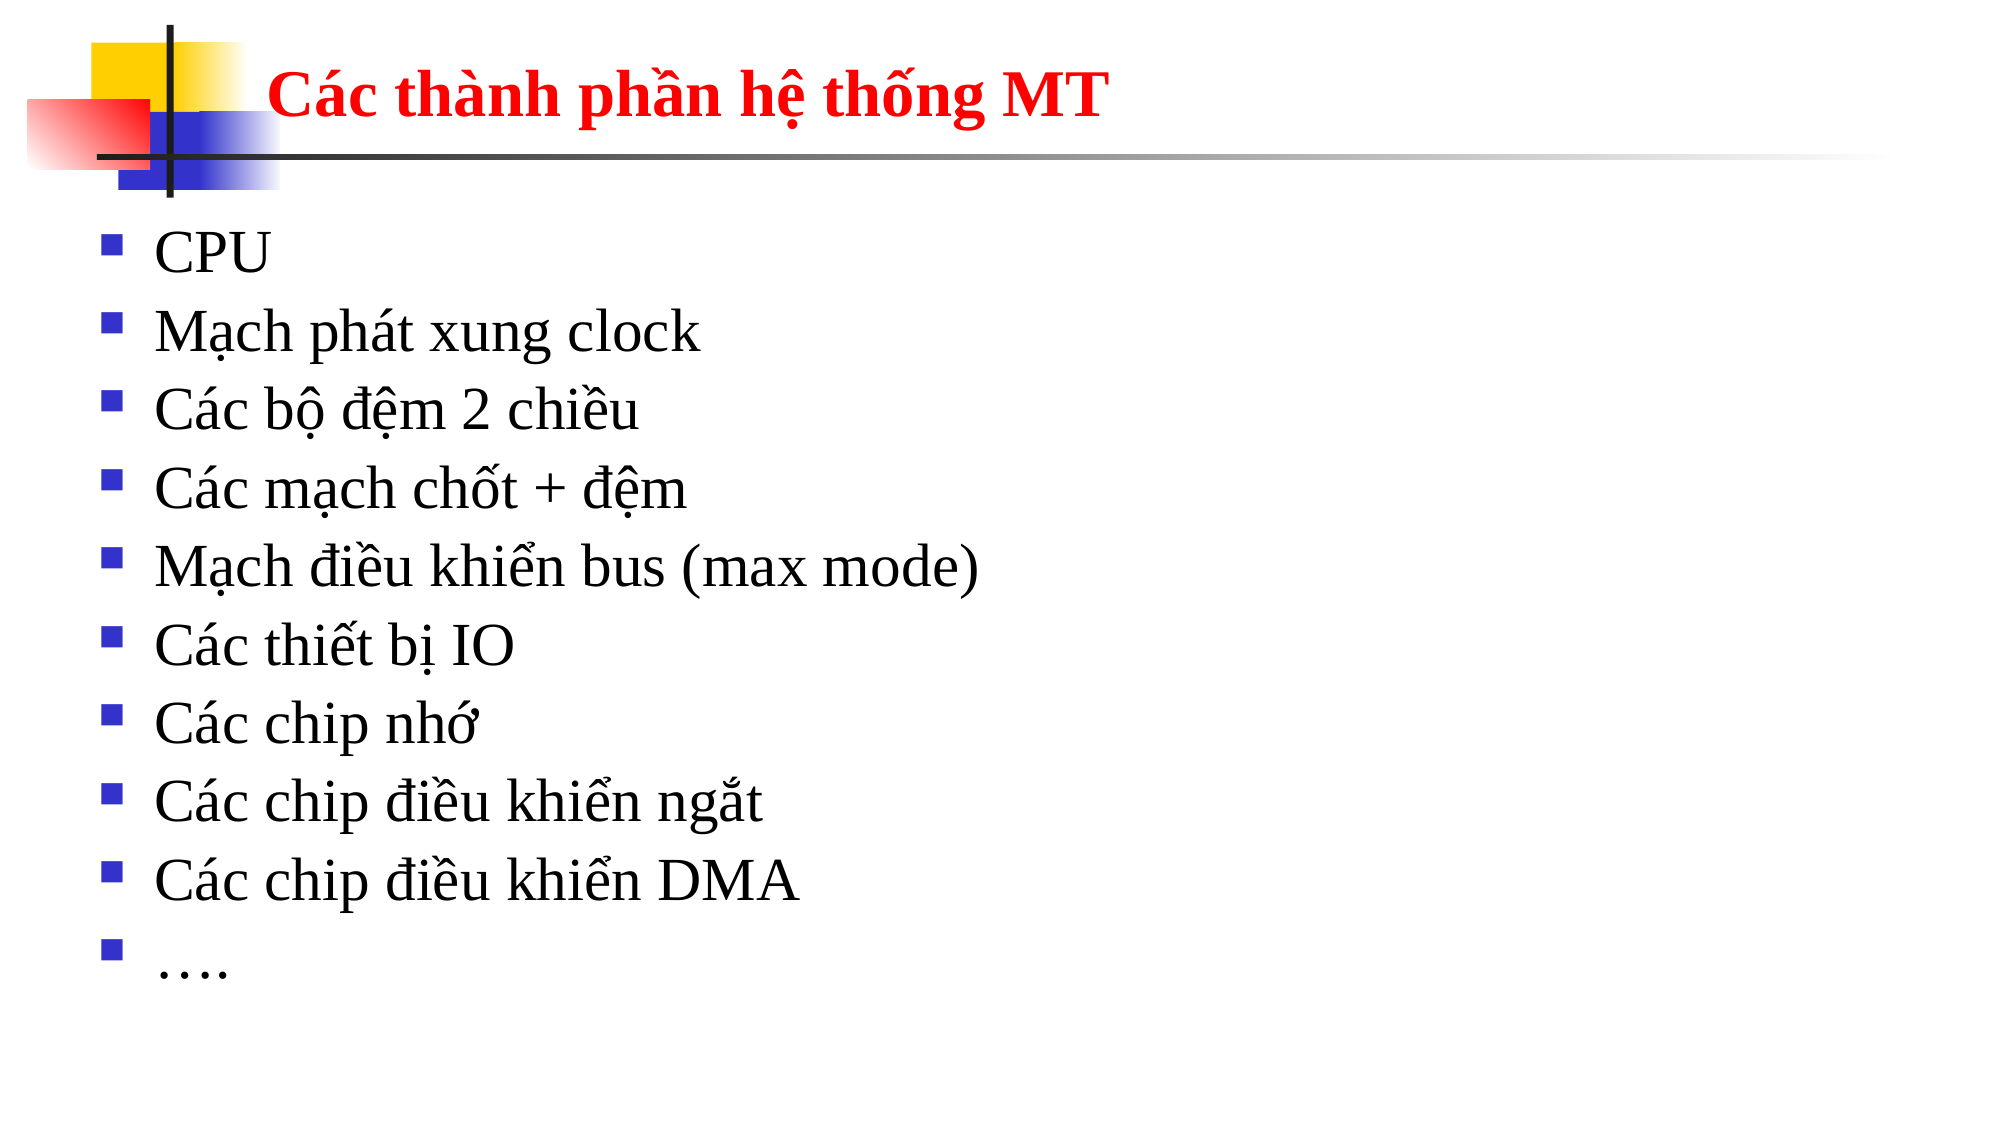

# Các thành phần hệ thống MT
CPU
Mạch phát xung clock
Các bộ đệm 2 chiều
Các mạch chốt + đệm
Mạch điều khiển bus (max mode)
Các thiết bị IO
Các chip nhớ
Các chip điều khiển ngắt
Các chip điều khiển DMA
….